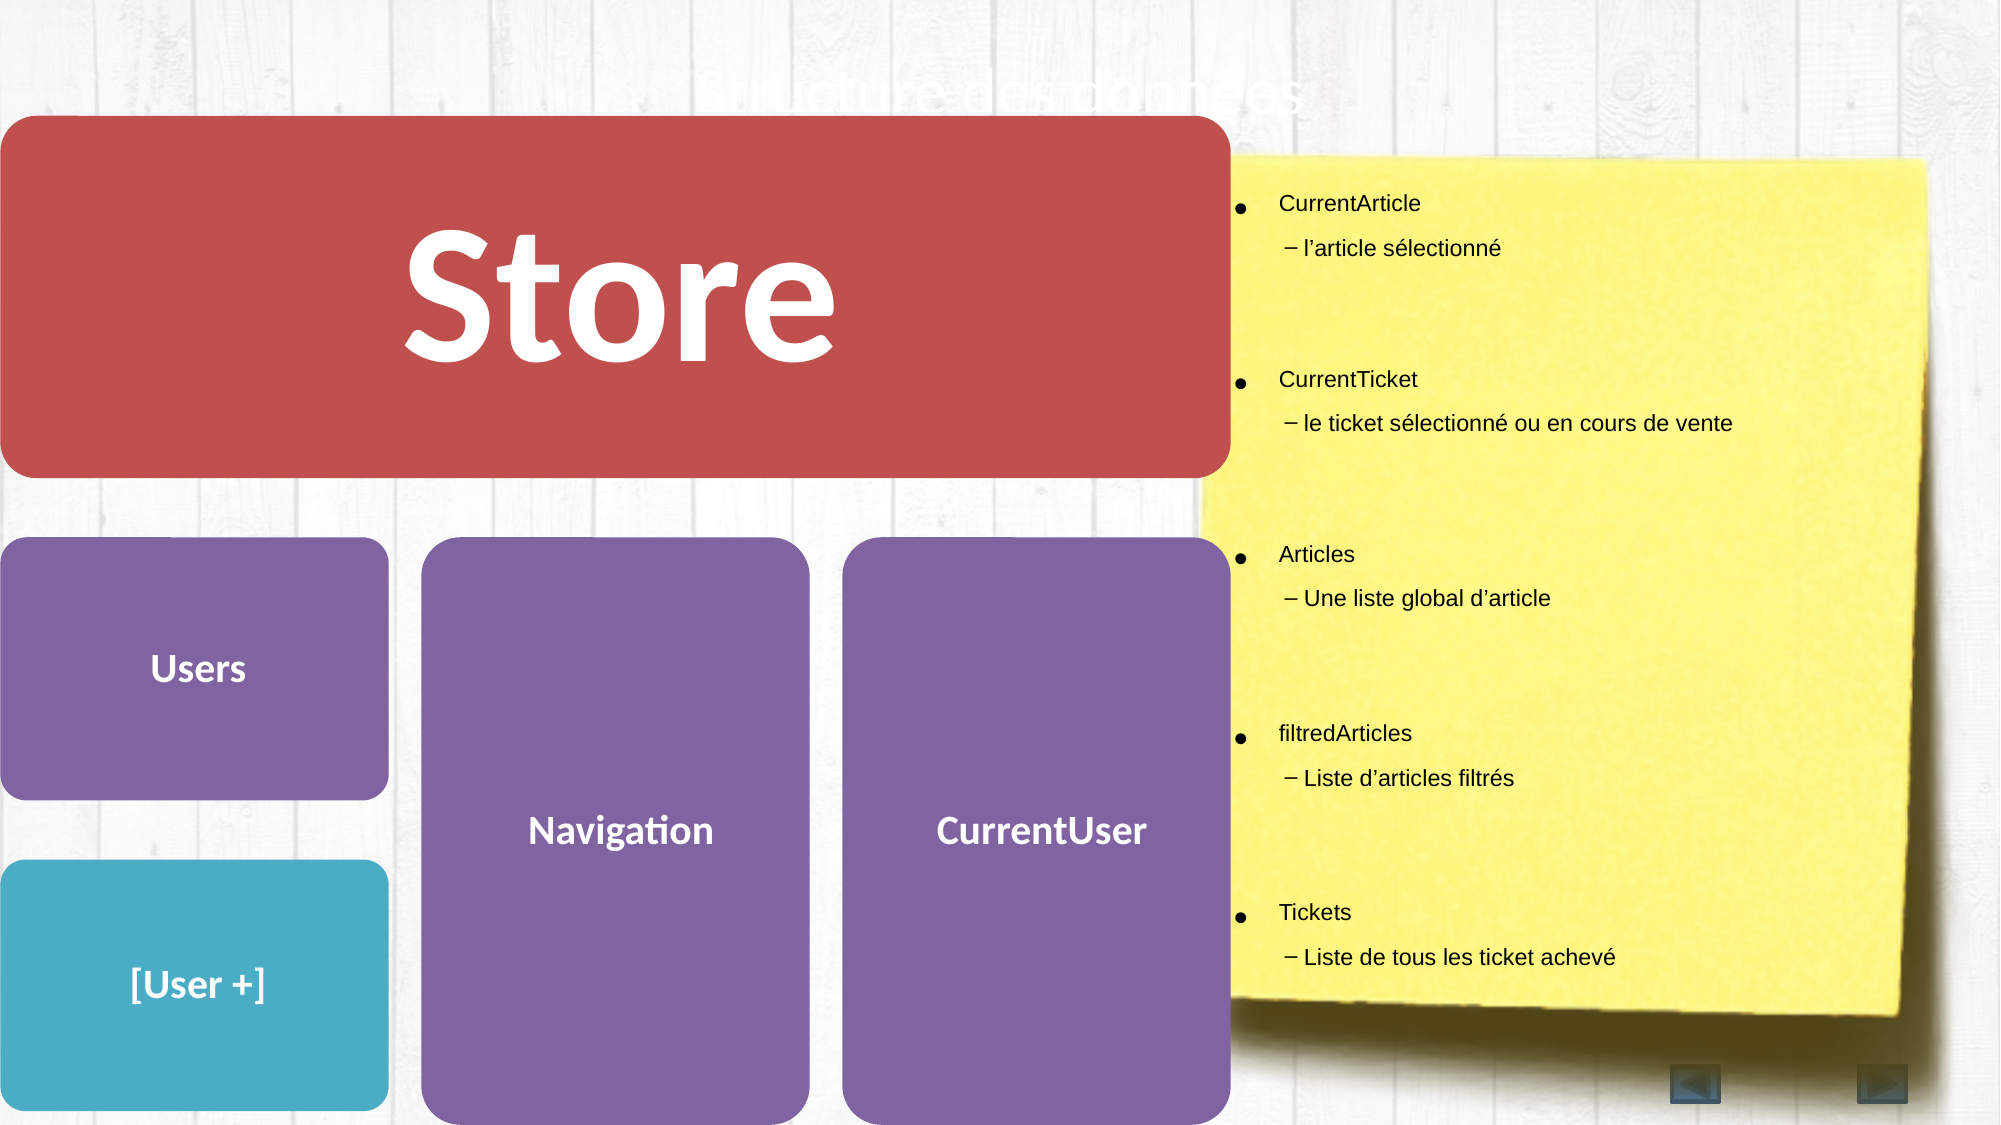

# Structure des données
Store
Users
[User +]
Navigation
CurrentUser
CurrentArticle
l’article sélectionné

CurrentTicket
le ticket sélectionné ou en cours de vente

Articles
Une liste global d’article

filtredArticles
Liste d’articles filtrés

Tickets
Liste de tous les ticket achevé